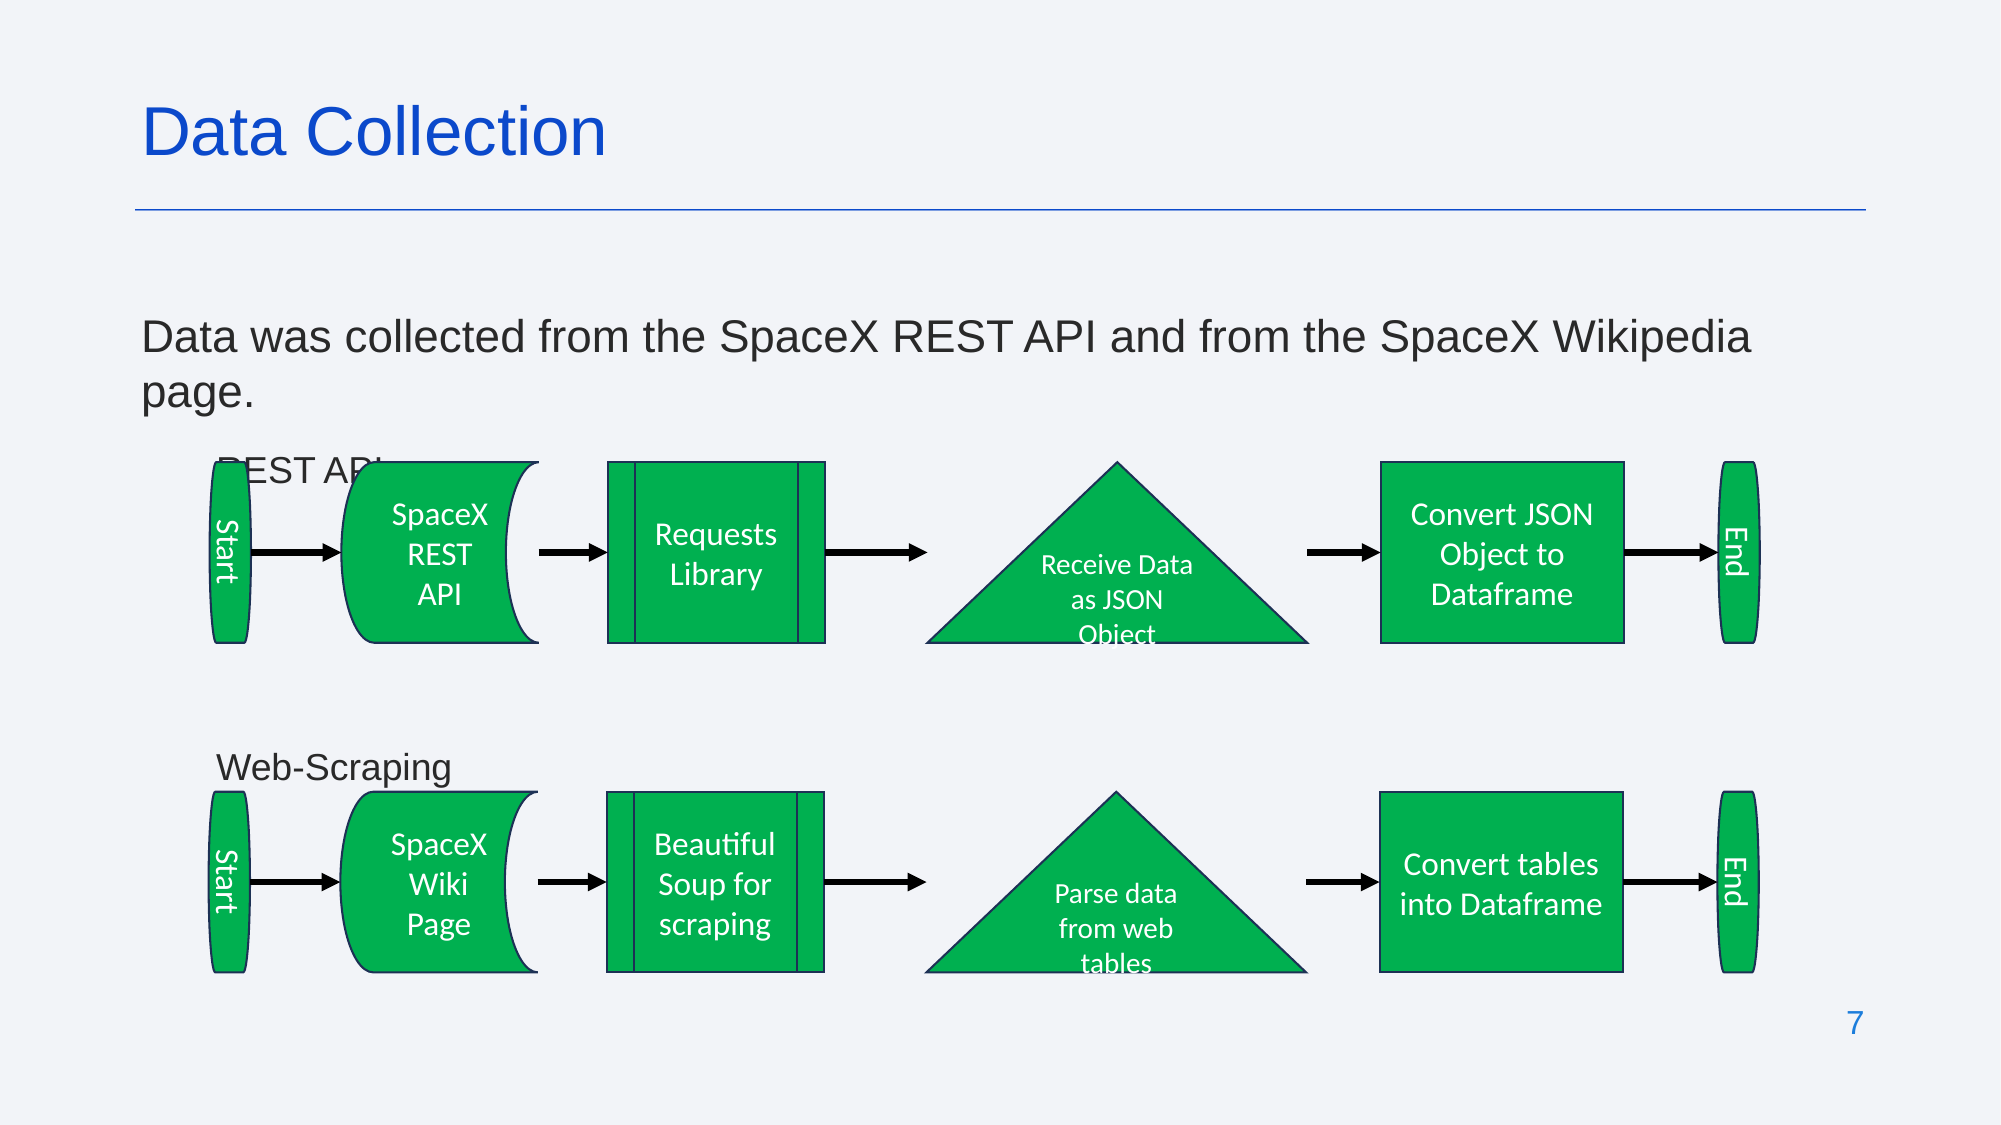

Data Collection
Data was collected from the SpaceX REST API and from the SpaceX Wikipedia page.
REST API

Web-Scraping

Receive Data as JSON Object
Convert JSON Object to Dataframe
End
Start
SpaceX REST API
Requests Library
Parse data from web tables
Convert tables into Dataframe
End
Start
SpaceX Wiki Page
Beautiful Soup for scraping
7